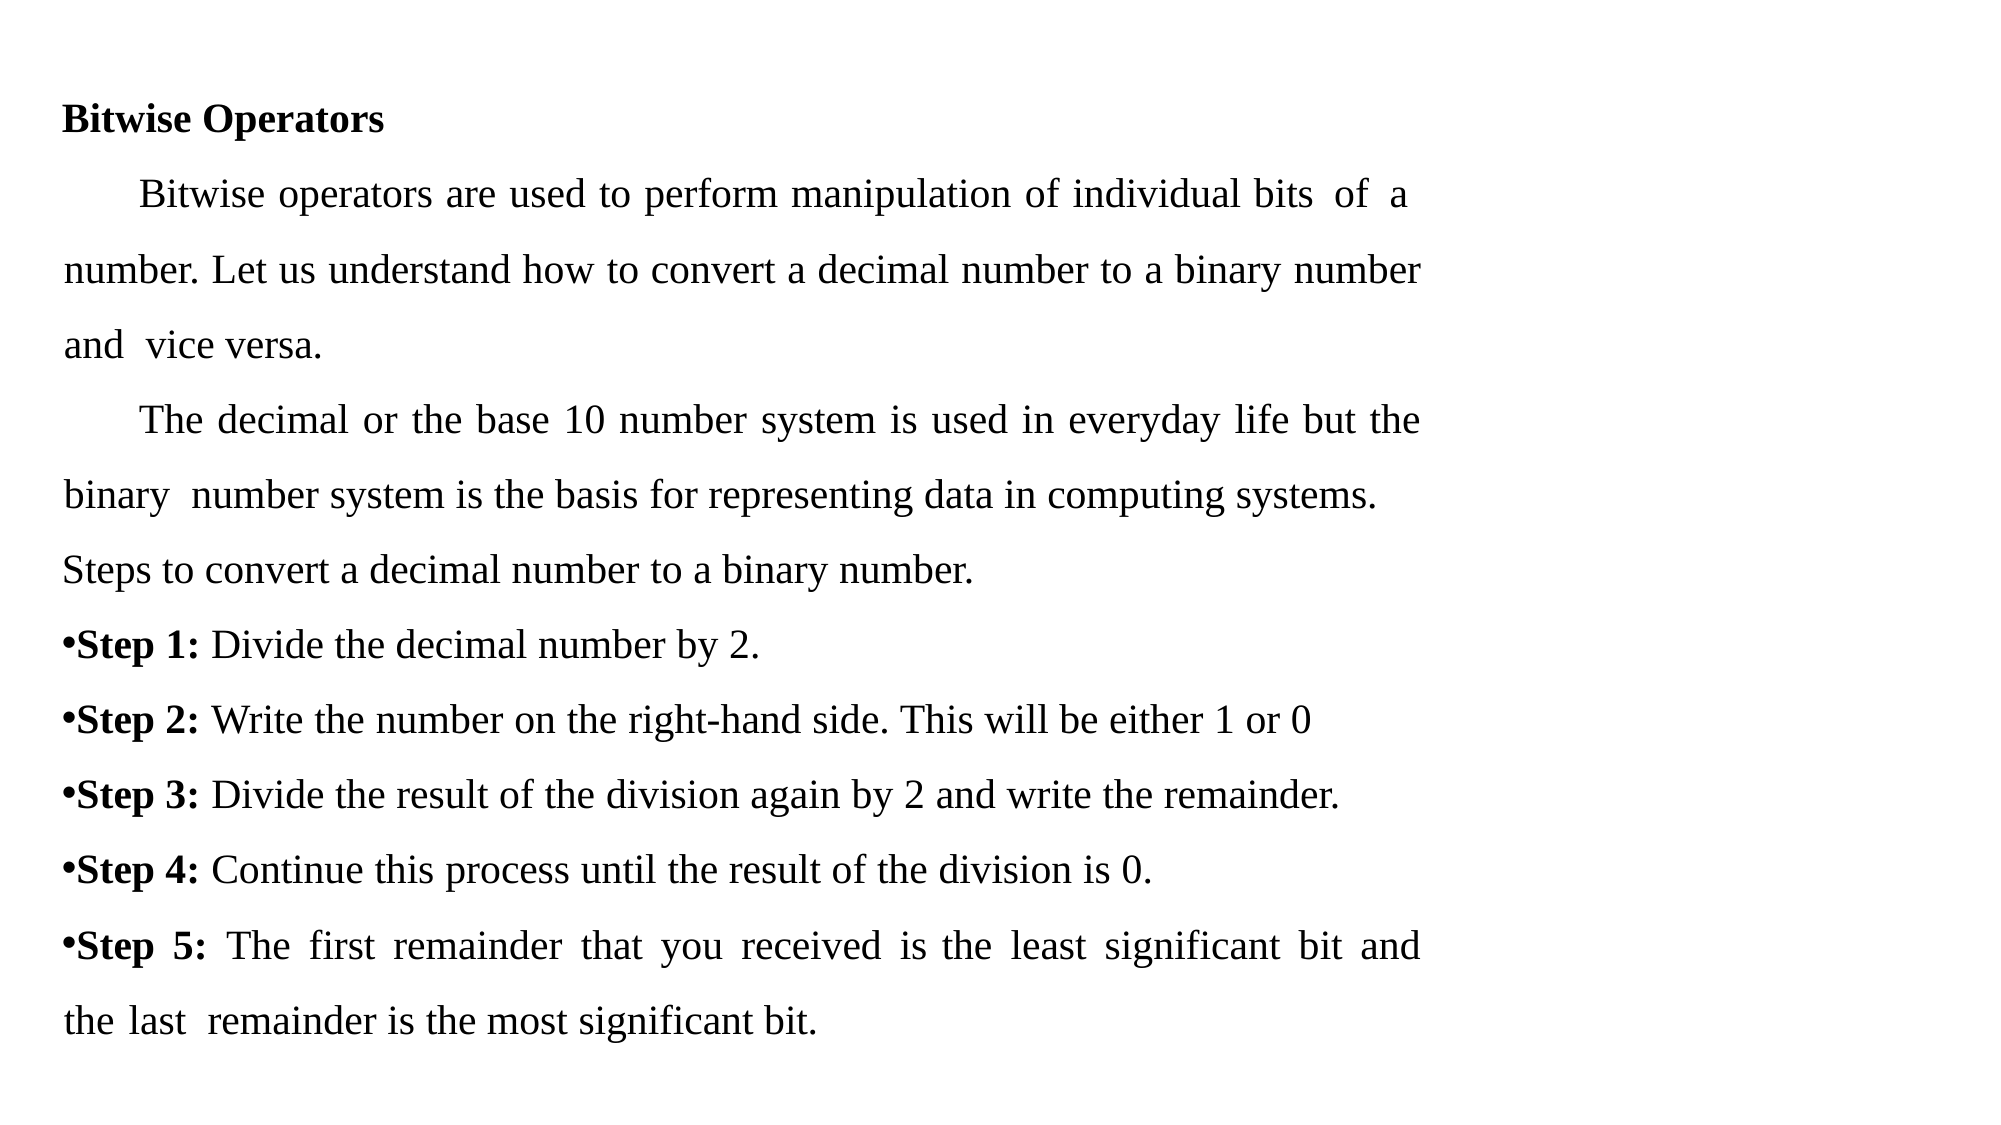

Bitwise Operators
Bitwise operators are used to perform manipulation of individual bits of a  number. Let us understand how to convert a decimal number to a binary number and  vice versa.
The decimal or the base 10 number system is used in everyday life but the binary  number system is the basis for representing data in computing systems.
Steps to convert a decimal number to a binary number.
Step 1: Divide the decimal number by 2.
Step 2: Write the number on the right-hand side. This will be either 1 or 0
Step 3: Divide the result of the division again by 2 and write the remainder.
Step 4: Continue this process until the result of the division is 0.
Step 5: The first remainder that you received is the least significant bit and the last  remainder is the most significant bit.